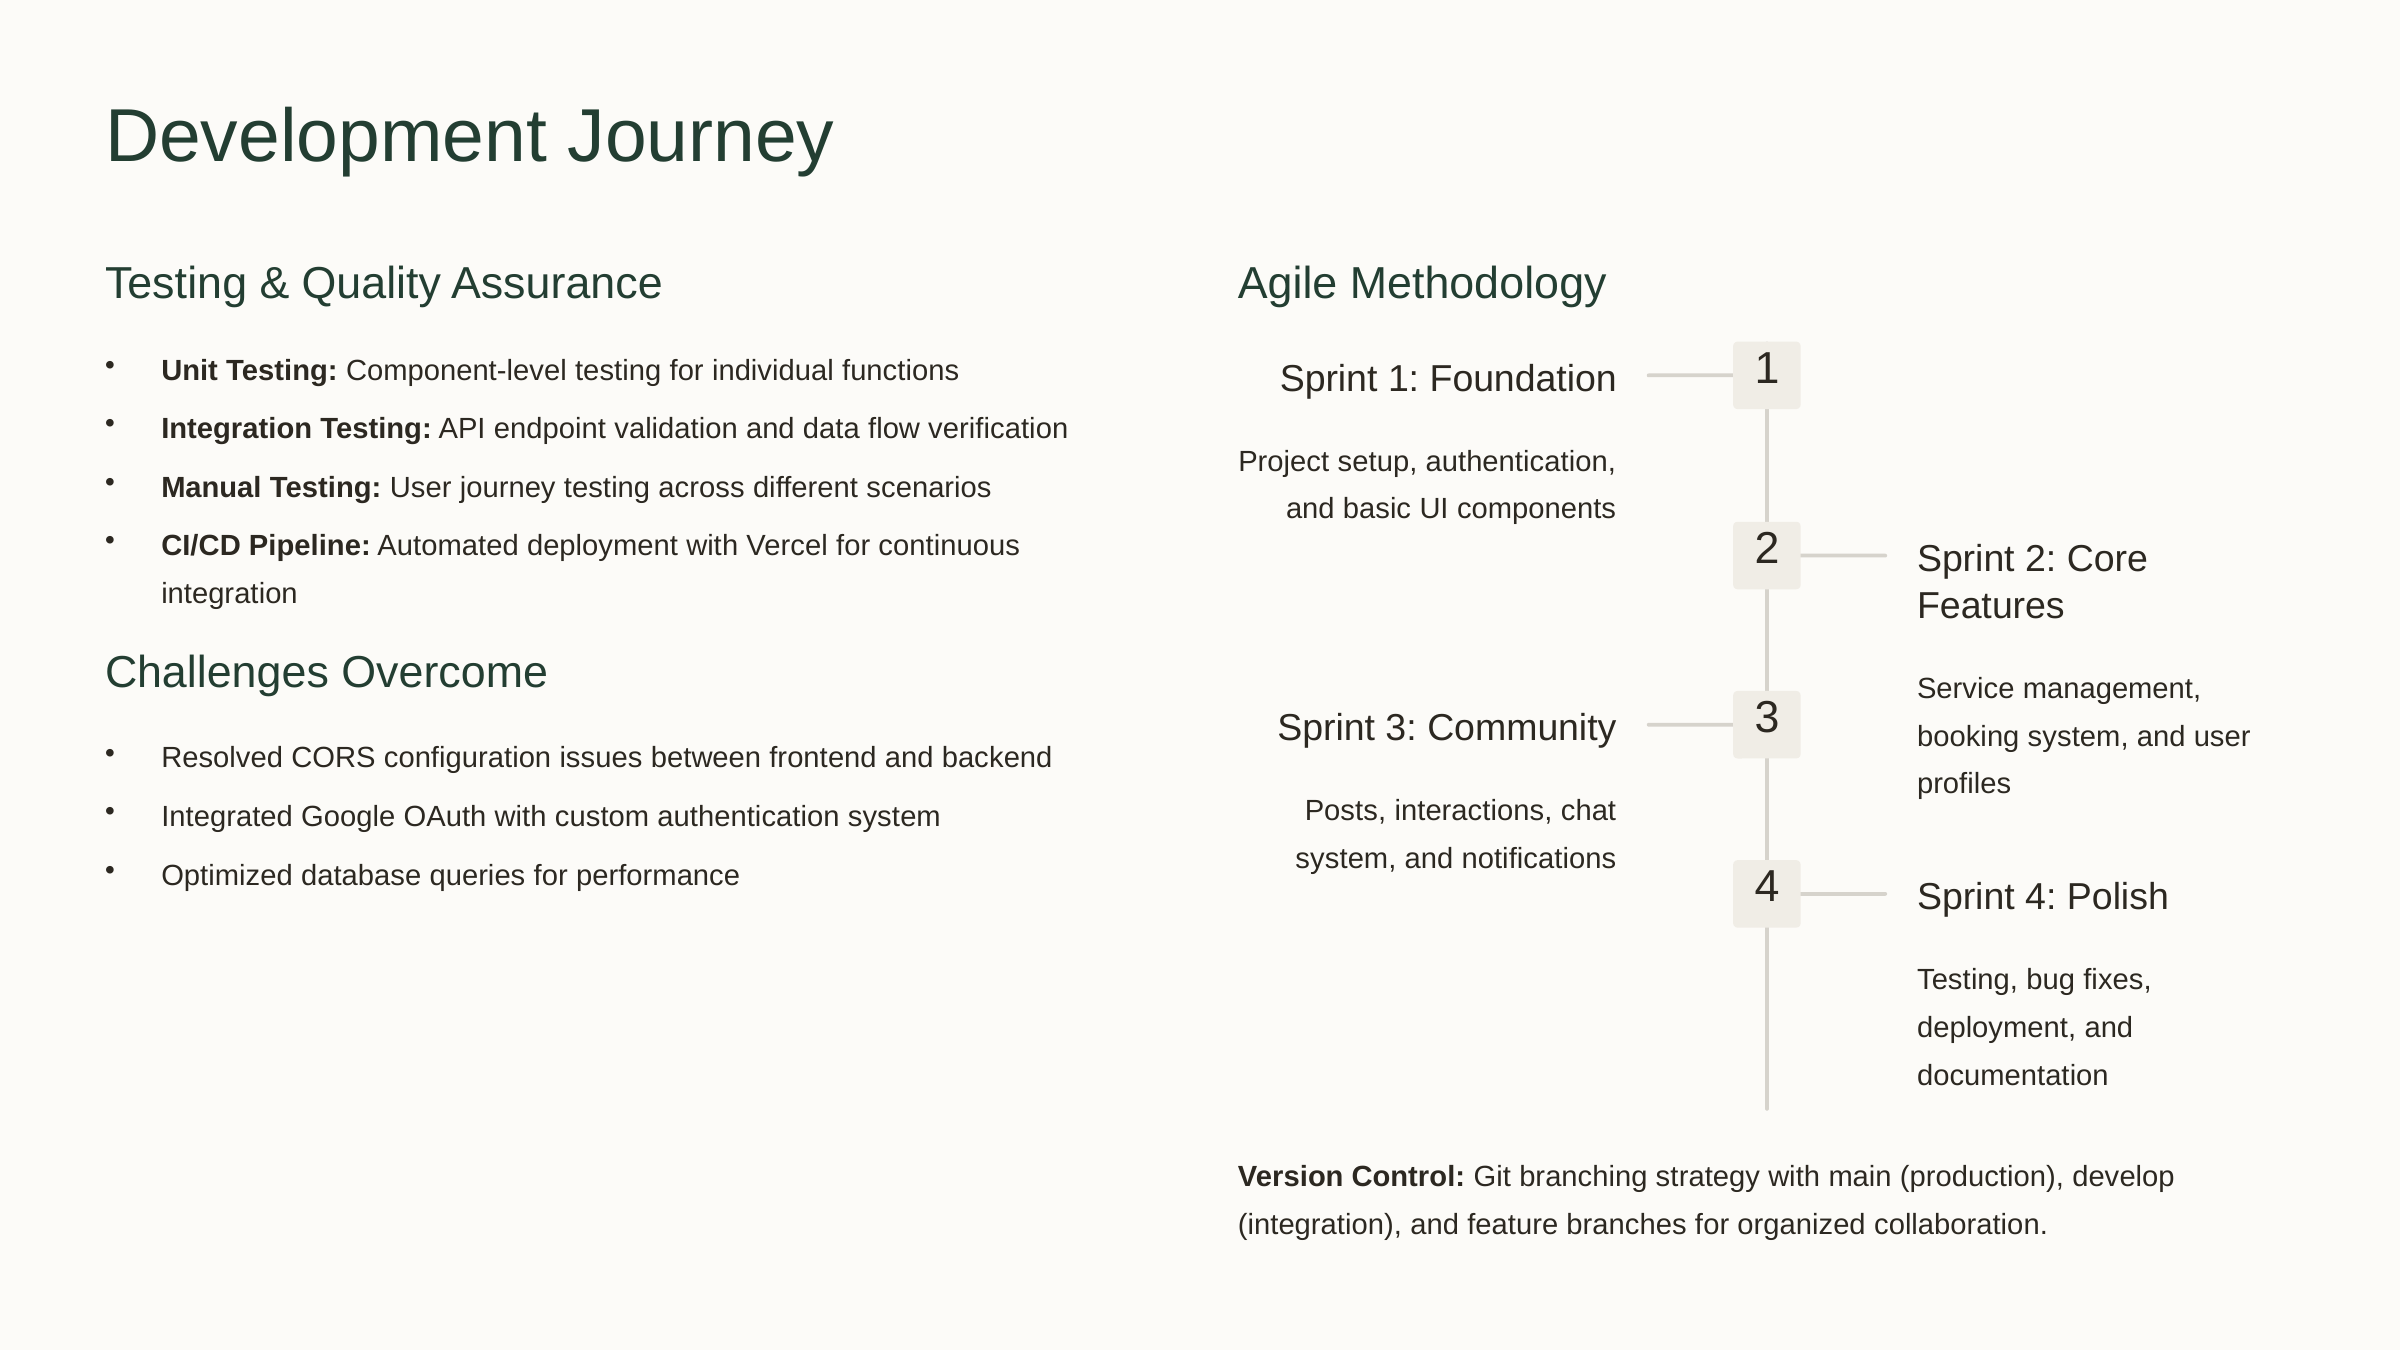

Development Journey
Testing & Quality Assurance
Agile Methodology
Unit Testing: Component-level testing for individual functions

1
Sprint 1: Foundation

Integration Testing: API endpoint validation and data flow verification
Project setup, authentication, and basic UI components
Manual Testing: User journey testing across different scenarios
CI/CD Pipeline: Automated deployment with Vercel for continuous integration

2
Sprint 2: Core Features

Challenges Overcome
Service management, booking system, and user profiles

3
Sprint 3: Community

Resolved CORS configuration issues between frontend and backend
Posts, interactions, chat system, and notifications
Integrated Google OAuth with custom authentication system
Optimized database queries for performance

4
Sprint 4: Polish

Testing, bug fixes, deployment, and documentation
Version Control: Git branching strategy with main (production), develop (integration), and feature branches for organized collaboration.